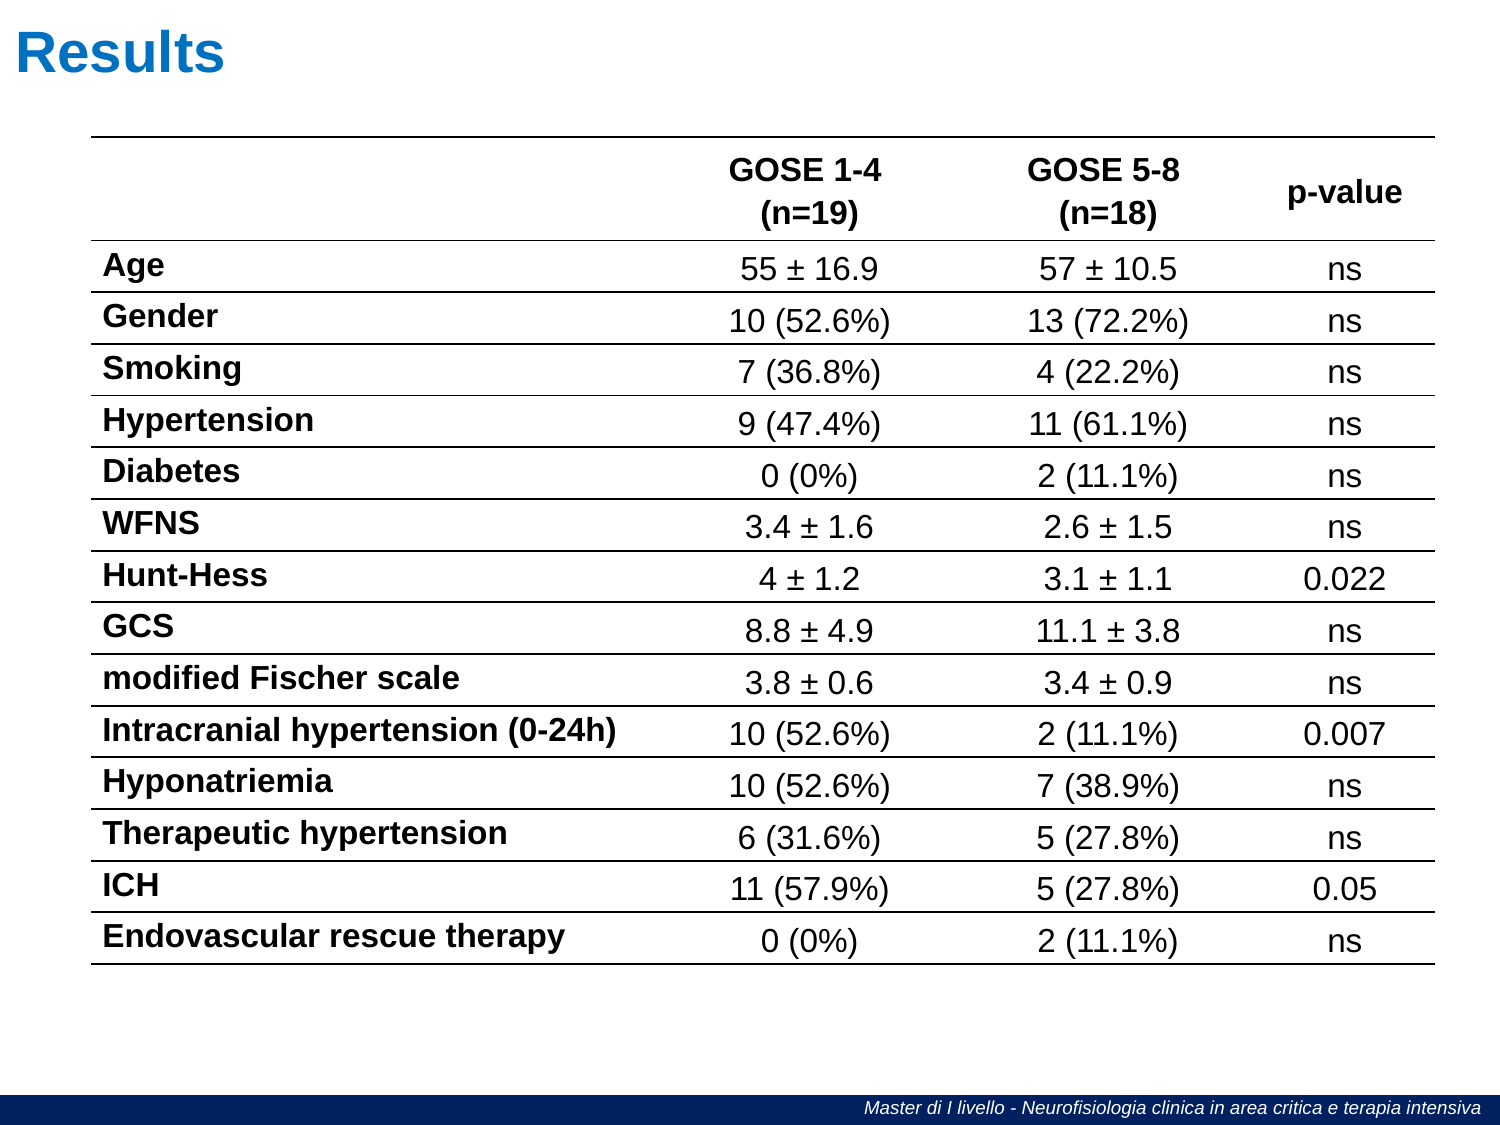

Results

|  | GOSE 1-4 (n=19) | GOSE 5-8 (n=18) | p-value |
| --- | --- | --- | --- |
| Age | 55 ± 16.9 | 57 ± 10.5 | ns |
| Gender | 10 (52.6%) | 13 (72.2%) | ns |
| Smoking | 7 (36.8%) | 4 (22.2%) | ns |
| Hypertension | 9 (47.4%) | 11 (61.1%) | ns |
| Diabetes | 0 (0%) | 2 (11.1%) | ns |
| WFNS | 3.4 ± 1.6 | 2.6 ± 1.5 | ns |
| Hunt-Hess | 4 ± 1.2 | 3.1 ± 1.1 | 0.022 |
| GCS | 8.8 ± 4.9 | 11.1 ± 3.8 | ns |
| modified Fischer scale | 3.8 ± 0.6 | 3.4 ± 0.9 | ns |
| Intracranial hypertension (0-24h) | 10 (52.6%) | 2 (11.1%) | 0.007 |
| Hyponatriemia | 10 (52.6%) | 7 (38.9%) | ns |
| Therapeutic hypertension | 6 (31.6%) | 5 (27.8%) | ns |
| ICH | 11 (57.9%) | 5 (27.8%) | 0.05 |
| Endovascular rescue therapy | 0 (0%) | 2 (11.1%) | ns |
Master di I livello - Neurofisiologia clinica in area critica e terapia intensiva